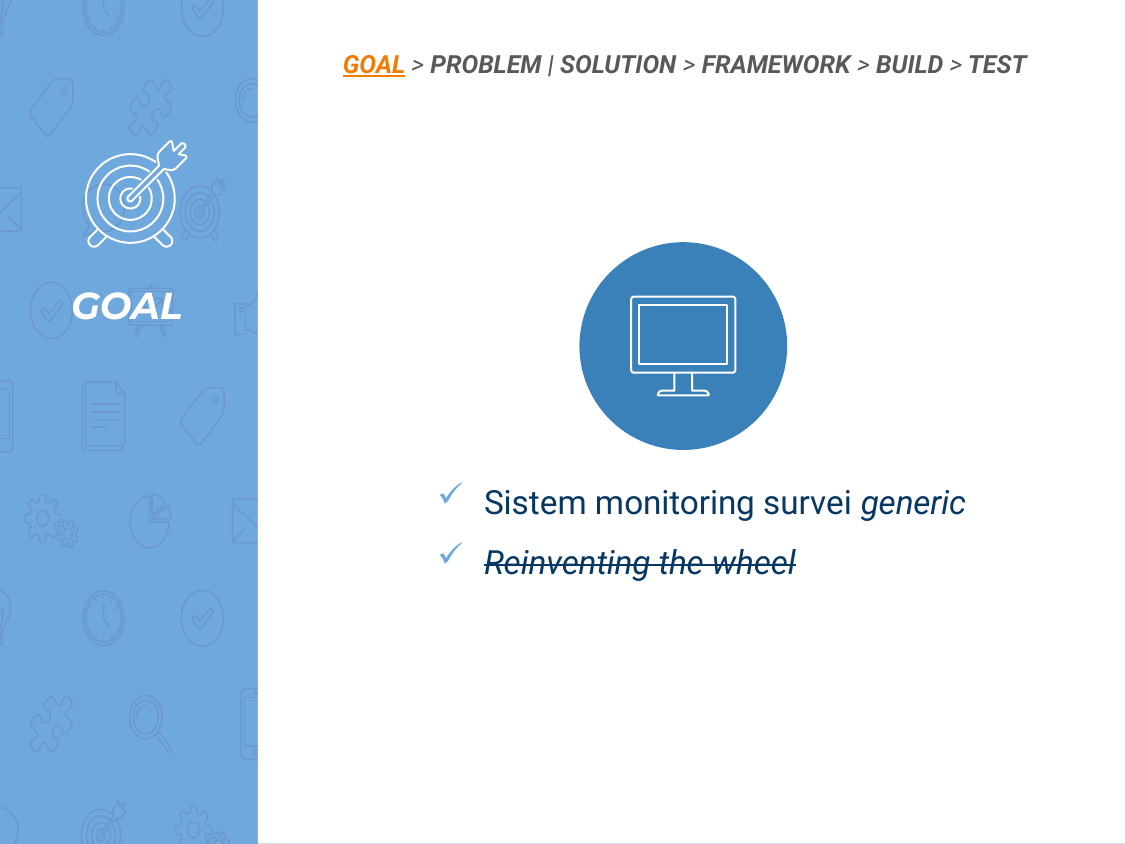

11
GOAL > PROBLEM | SOLUTION > FRAMEWORK > BUILD > TEST

# GOAL
Sistem monitoring survei generic
Reinventing the wheel